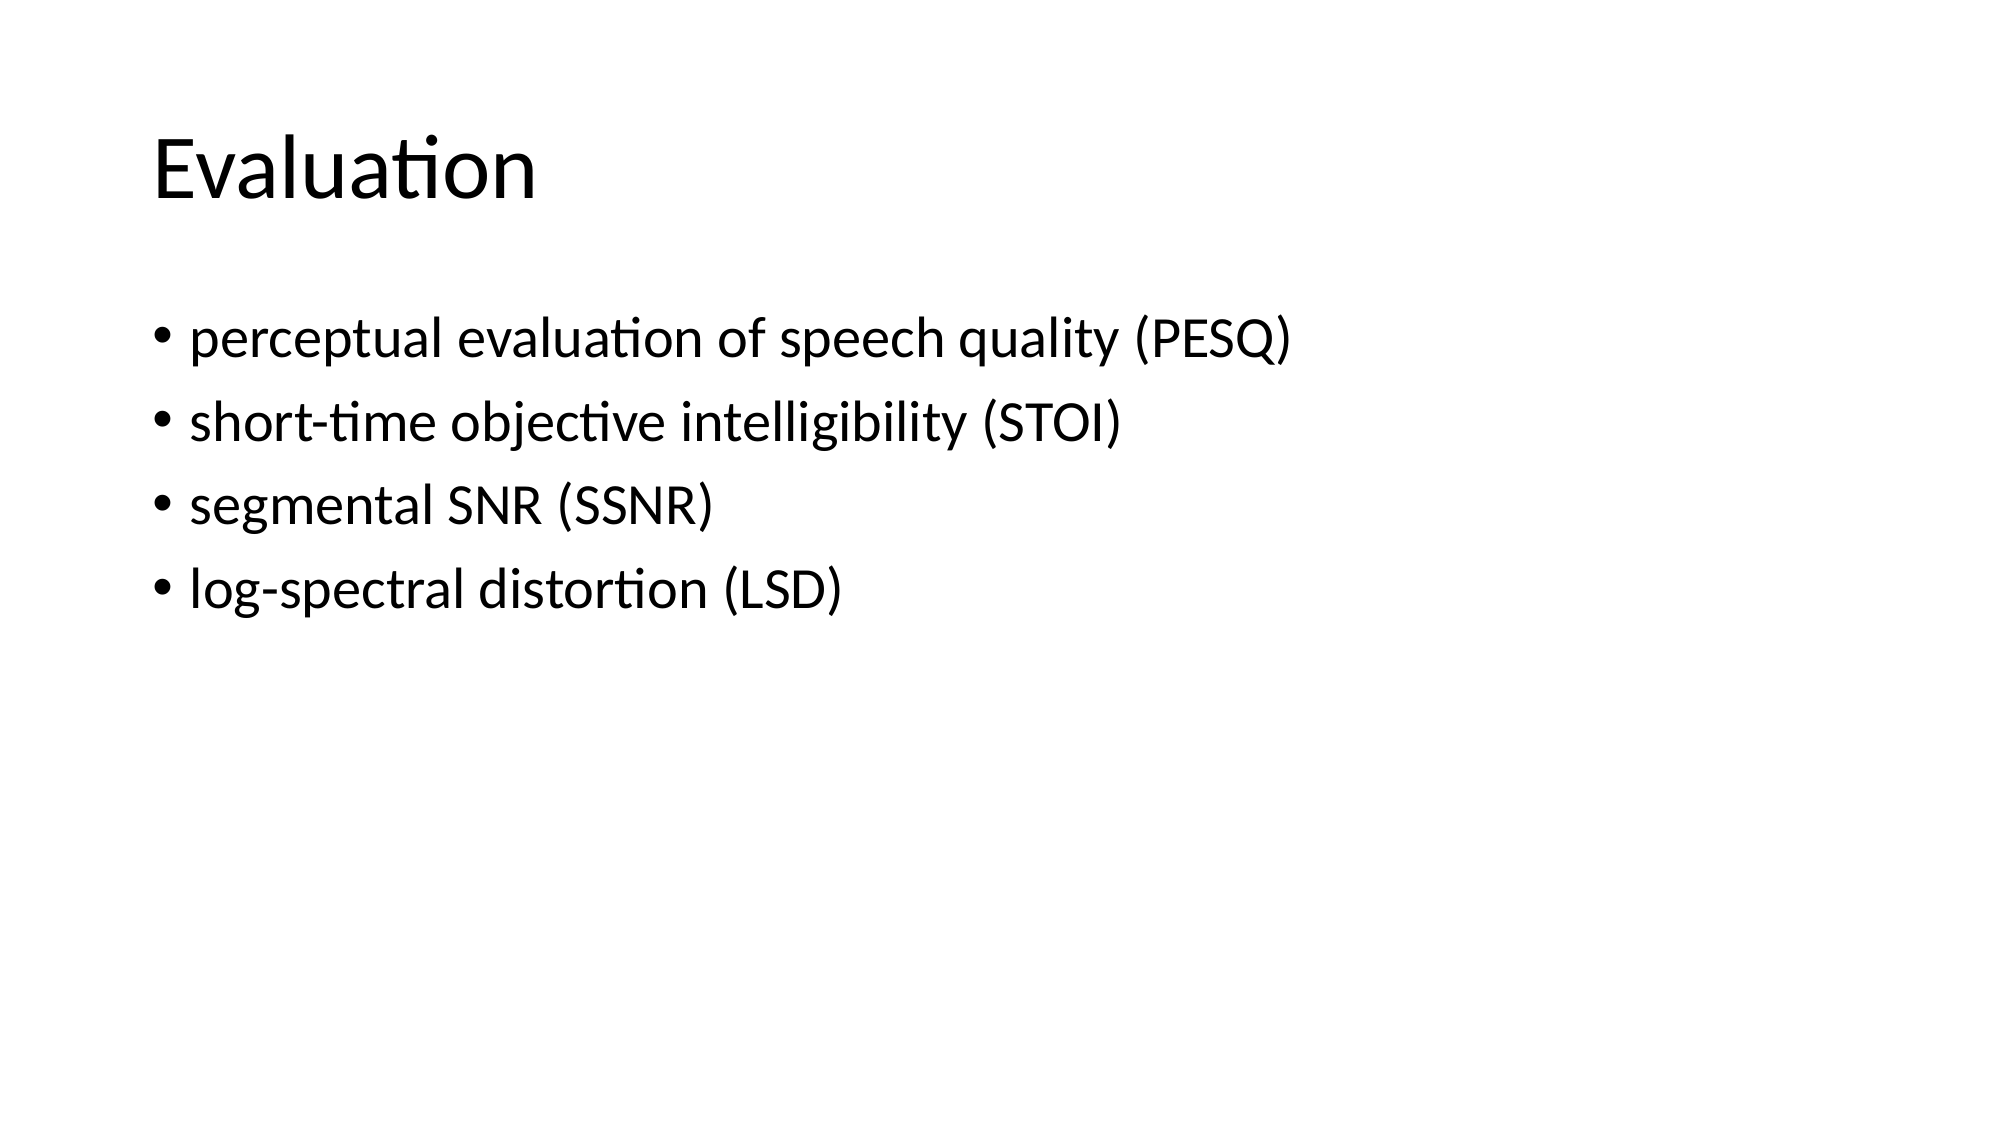

# Evaluation
perceptual evaluation of speech quality (PESQ)
short-time objective intelligibility (STOI)
segmental SNR (SSNR)
log-spectral distortion (LSD)